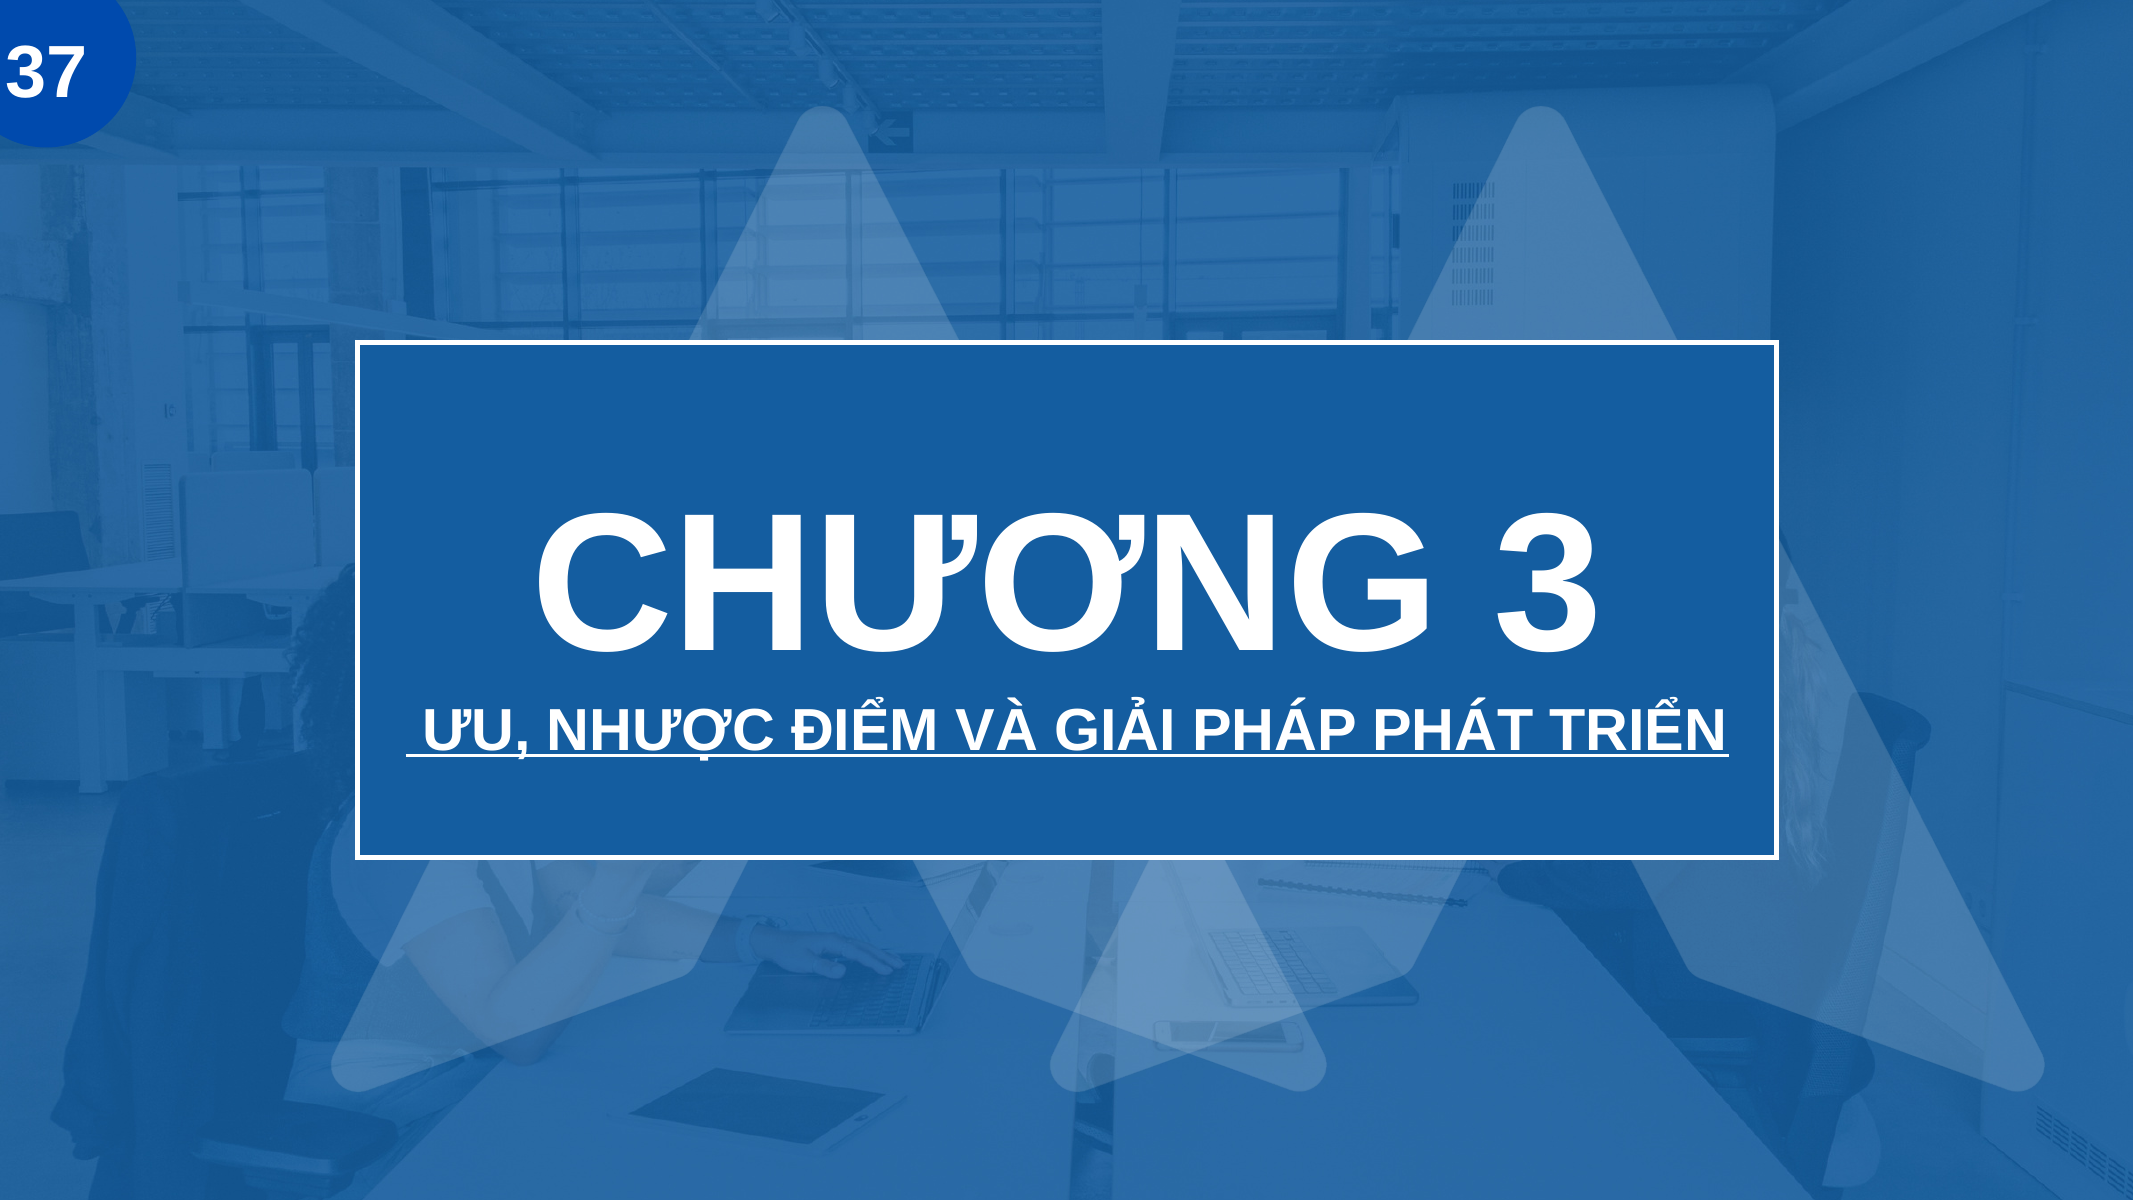

37

CHƯƠNG 3
 ƯU, NHƯỢC ĐIỂM VÀ GIẢI PHÁP PHÁT TRIỂN